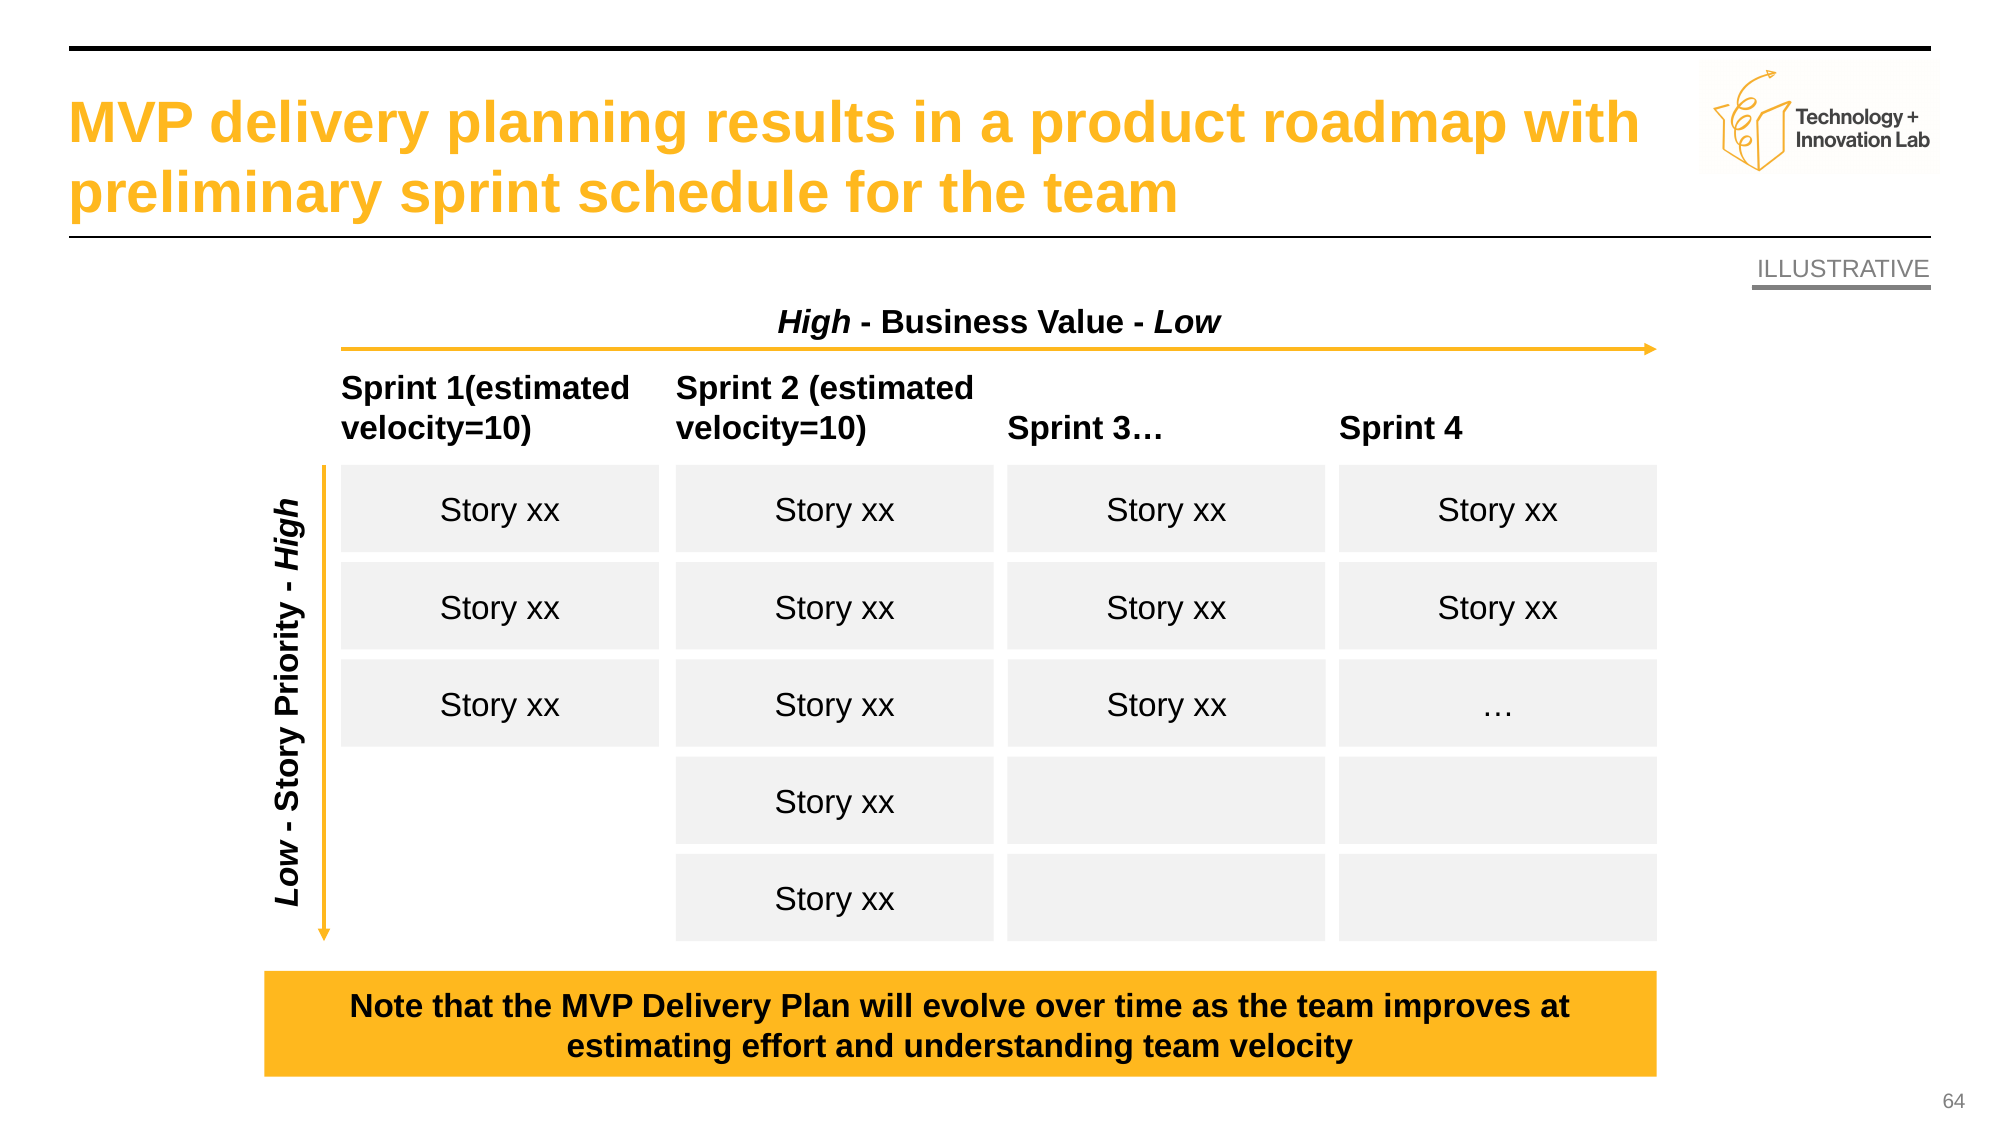

# MVP delivery planning results in a product roadmap with preliminary sprint schedule for the team
ILLUSTRATIVE
High - Business Value - Low
Sprint 1(estimated velocity=10)
Sprint 2 (estimated velocity=10)
Sprint 3…
Sprint 4
Story xx
Story xx
Story xx
Story xx
Story xx
Story xx
Story xx
Story xx
Story xx
Story xx
Story xx
…
Low - Story Priority - High
Story xx

Story xx

Note that the MVP Delivery Plan will evolve over time as the team improves at estimating effort and understanding team velocity